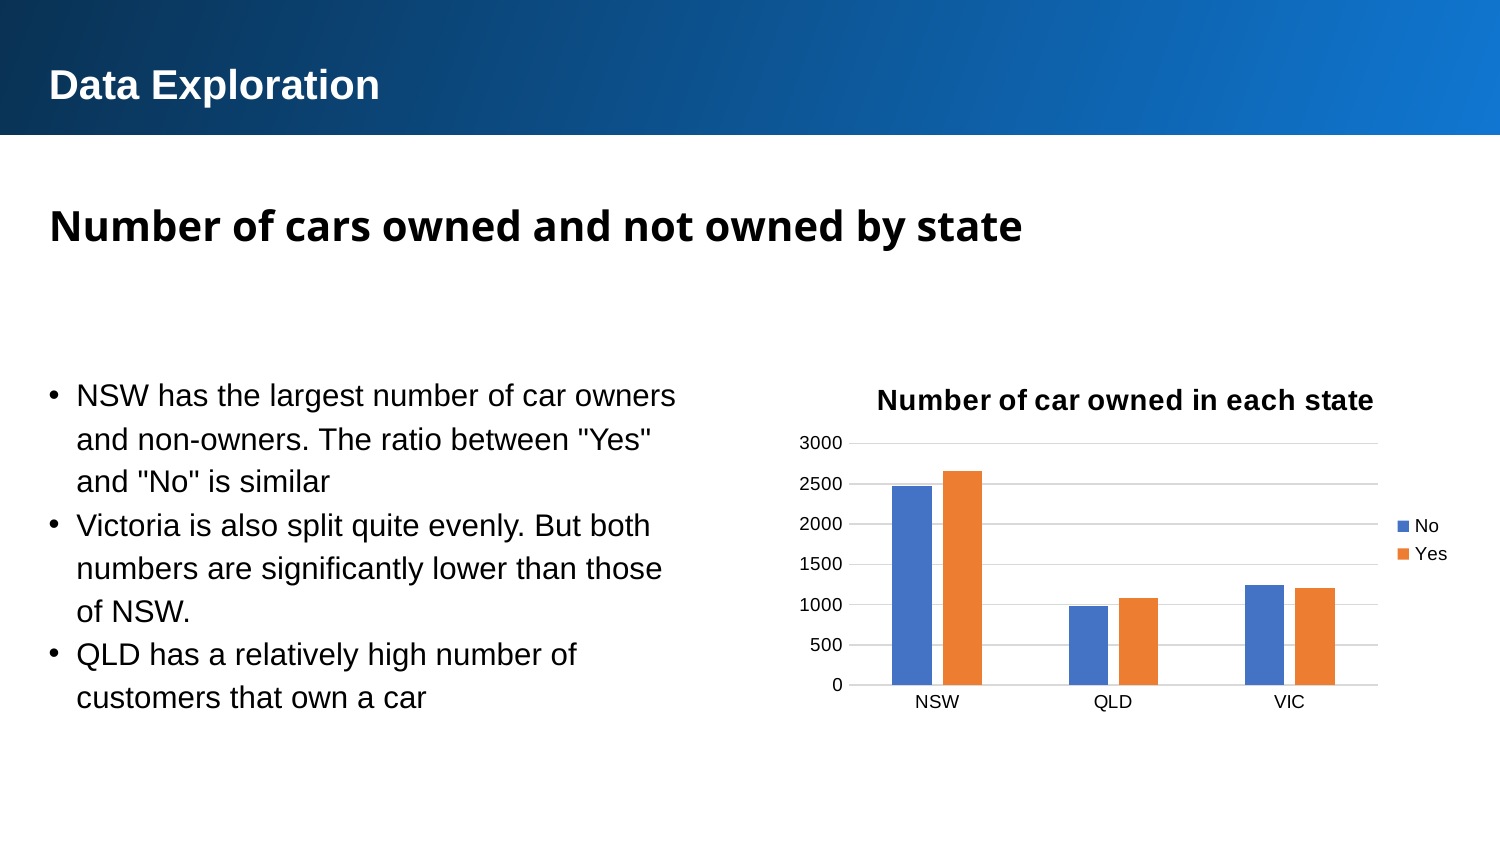

Data Exploration
Number of cars owned and not owned by state
NSW has the largest number of car owners and non-owners. The ratio between "Yes" and "No" is similar
Victoria is also split quite evenly. But both numbers are significantly lower than those of NSW.
QLD has a relatively high number of customers that own a car

### Chart: Number of car owned in each state

| Category | No | Yes |
|---|---|---|
| NSW | 2477.0 | 2665.0 |
| QLD | 977.0 | 1078.0 |
| VIC | 1242.0 | 1203.0 |